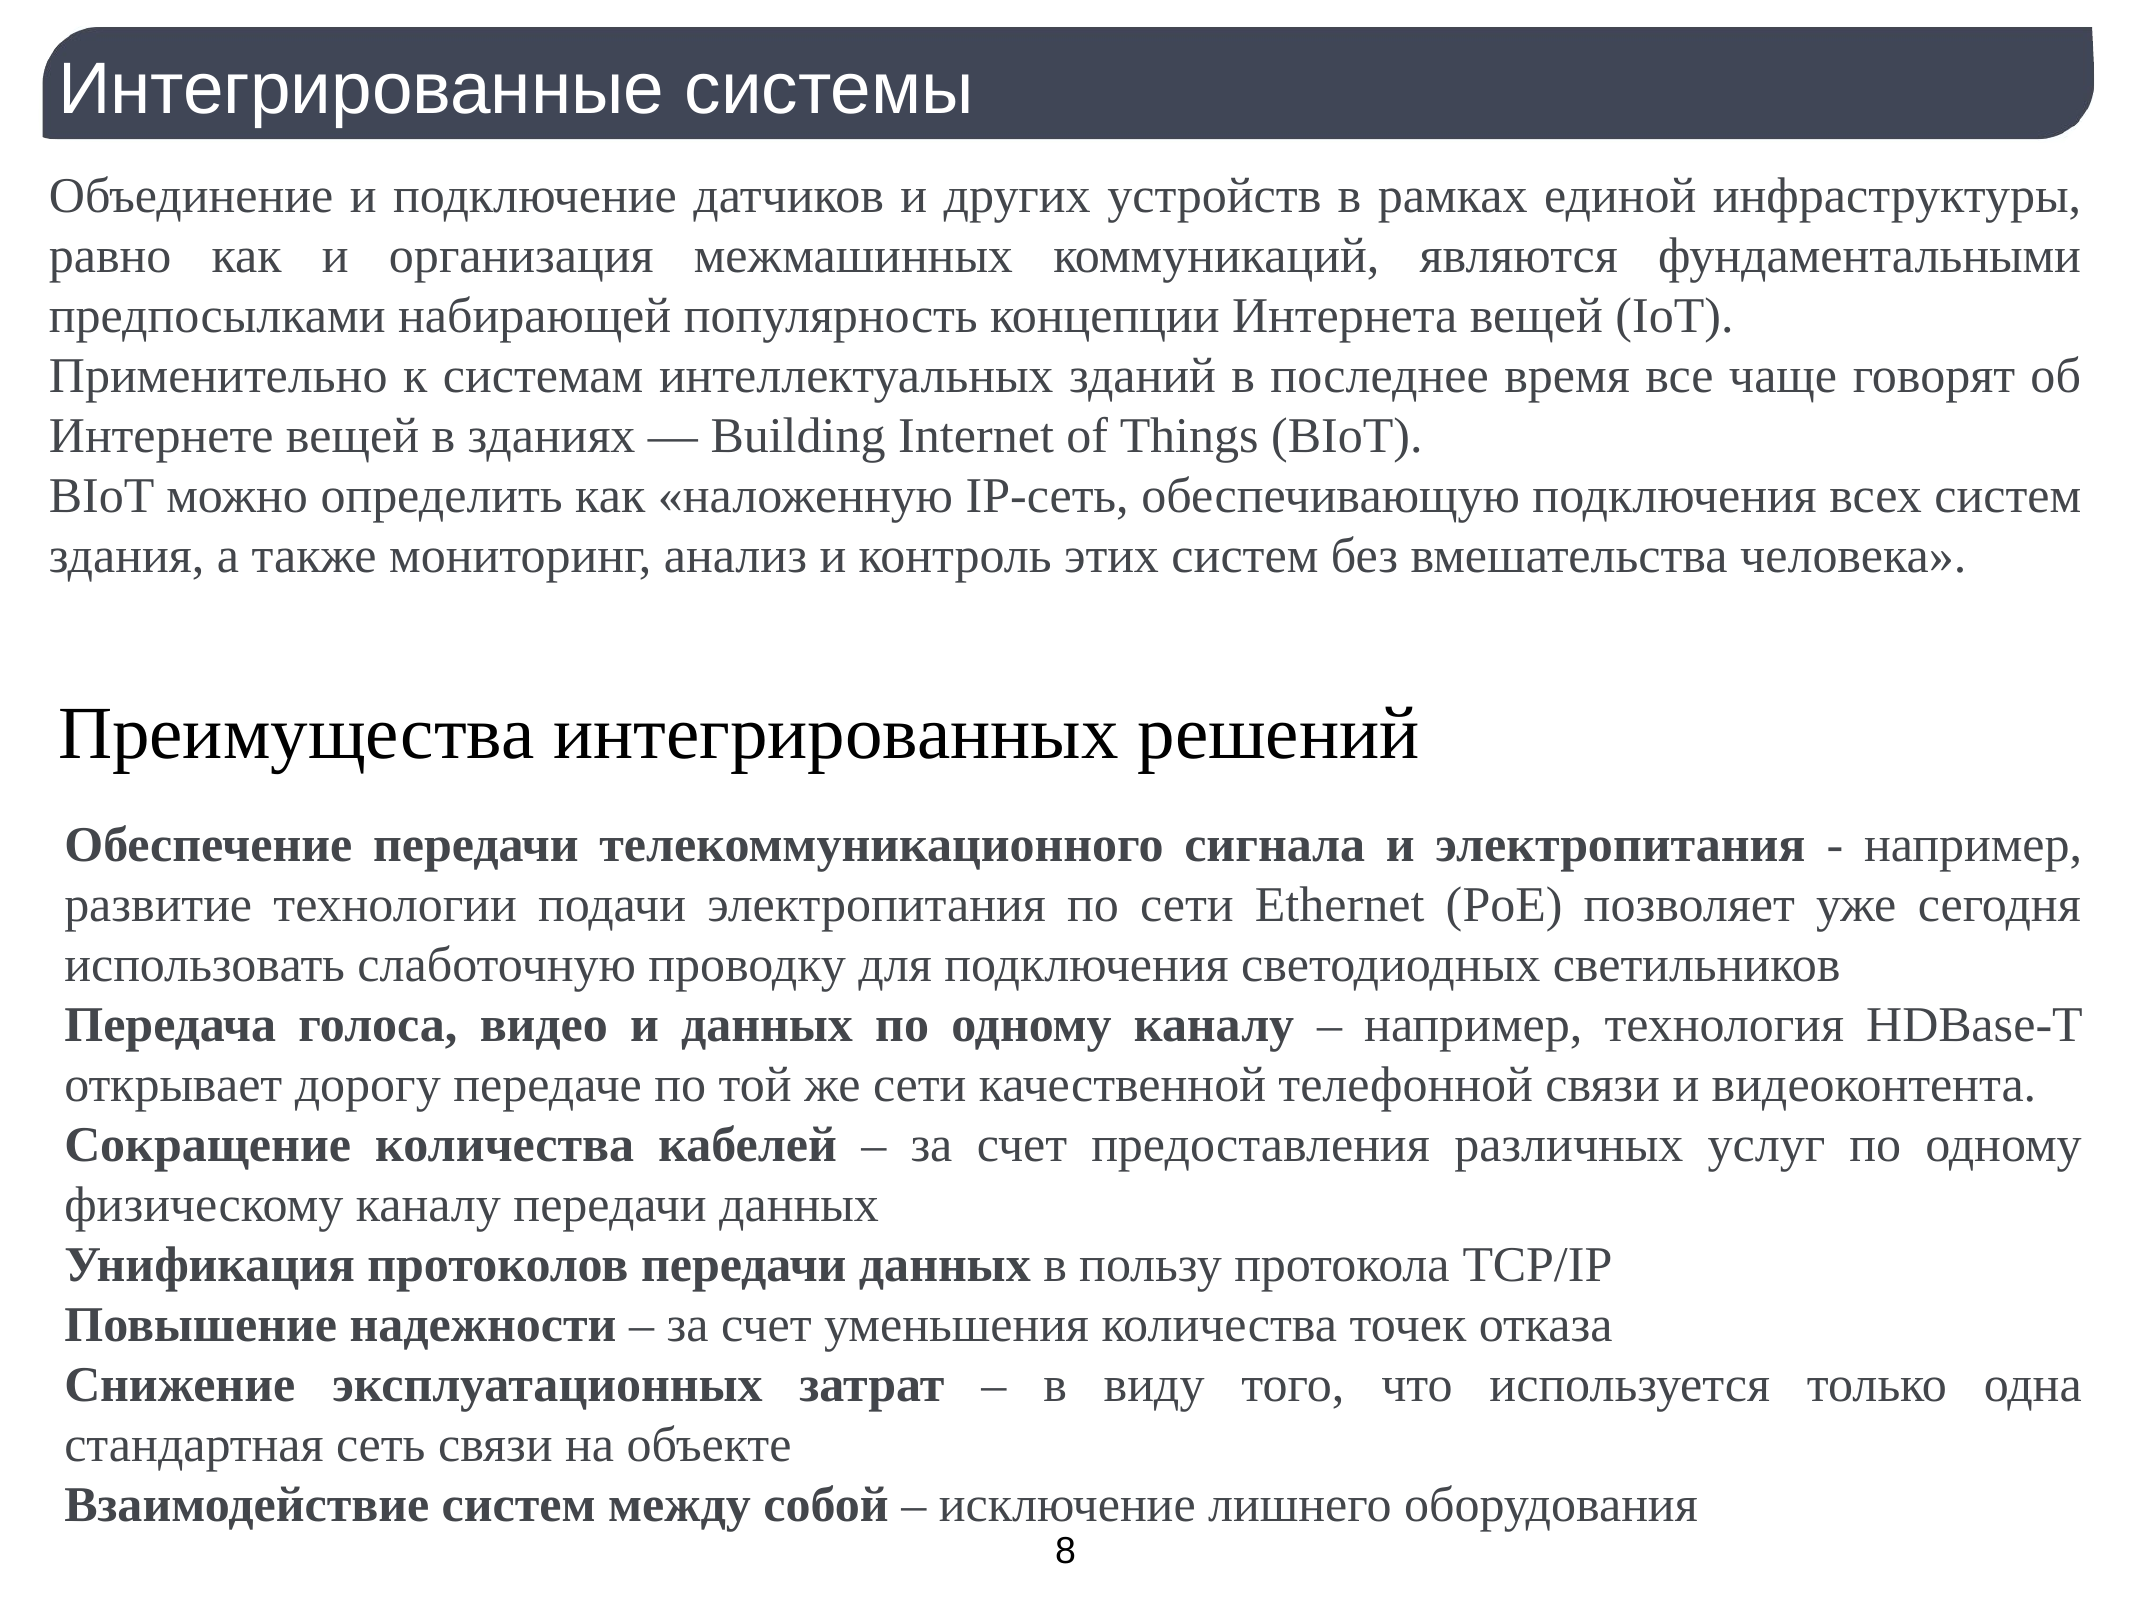

Интегрированные системы
Объединение и подключение датчиков и других устройств в рамках единой инфраструктуры, равно как и организация межмашинных коммуникаций, являются фундаментальными предпосылками набирающей популярность концепции Интернета вещей (IoT).
Применительно к системам интеллектуальных зданий в последнее время все чаще говорят об Интернете вещей в зданиях — Building Internet of Things (BIoT).
BIoT можно определить как «наложенную IP-сеть, обеспечивающую подключения всех систем здания, а также мониторинг, анализ и контроль этих систем без вмешательства человека».
Преимущества интегрированных решений
Обеспечение передачи телекоммуникационного сигнала и электропитания - например, развитие технологии подачи электропитания по сети Ethernet (PoE) позволяет уже сегодня использовать слаботочную проводку для подключения светодиодных светильников
Передача голоса, видео и данных по одному каналу – например, технология HDBase-T открывает дорогу передаче по той же сети качественной телефонной связи и видеоконтента.
Сокращение количества кабелей – за счет предоставления различных услуг по одному физическому каналу передачи данных
Унификация протоколов передачи данных в пользу протокола TCP/IP
Повышение надежности – за счет уменьшения количества точек отказа
Снижение эксплуатационных затрат – в виду того, что используется только одна стандартная сеть связи на объекте
Взаимодействие систем между собой – исключение лишнего оборудования
8